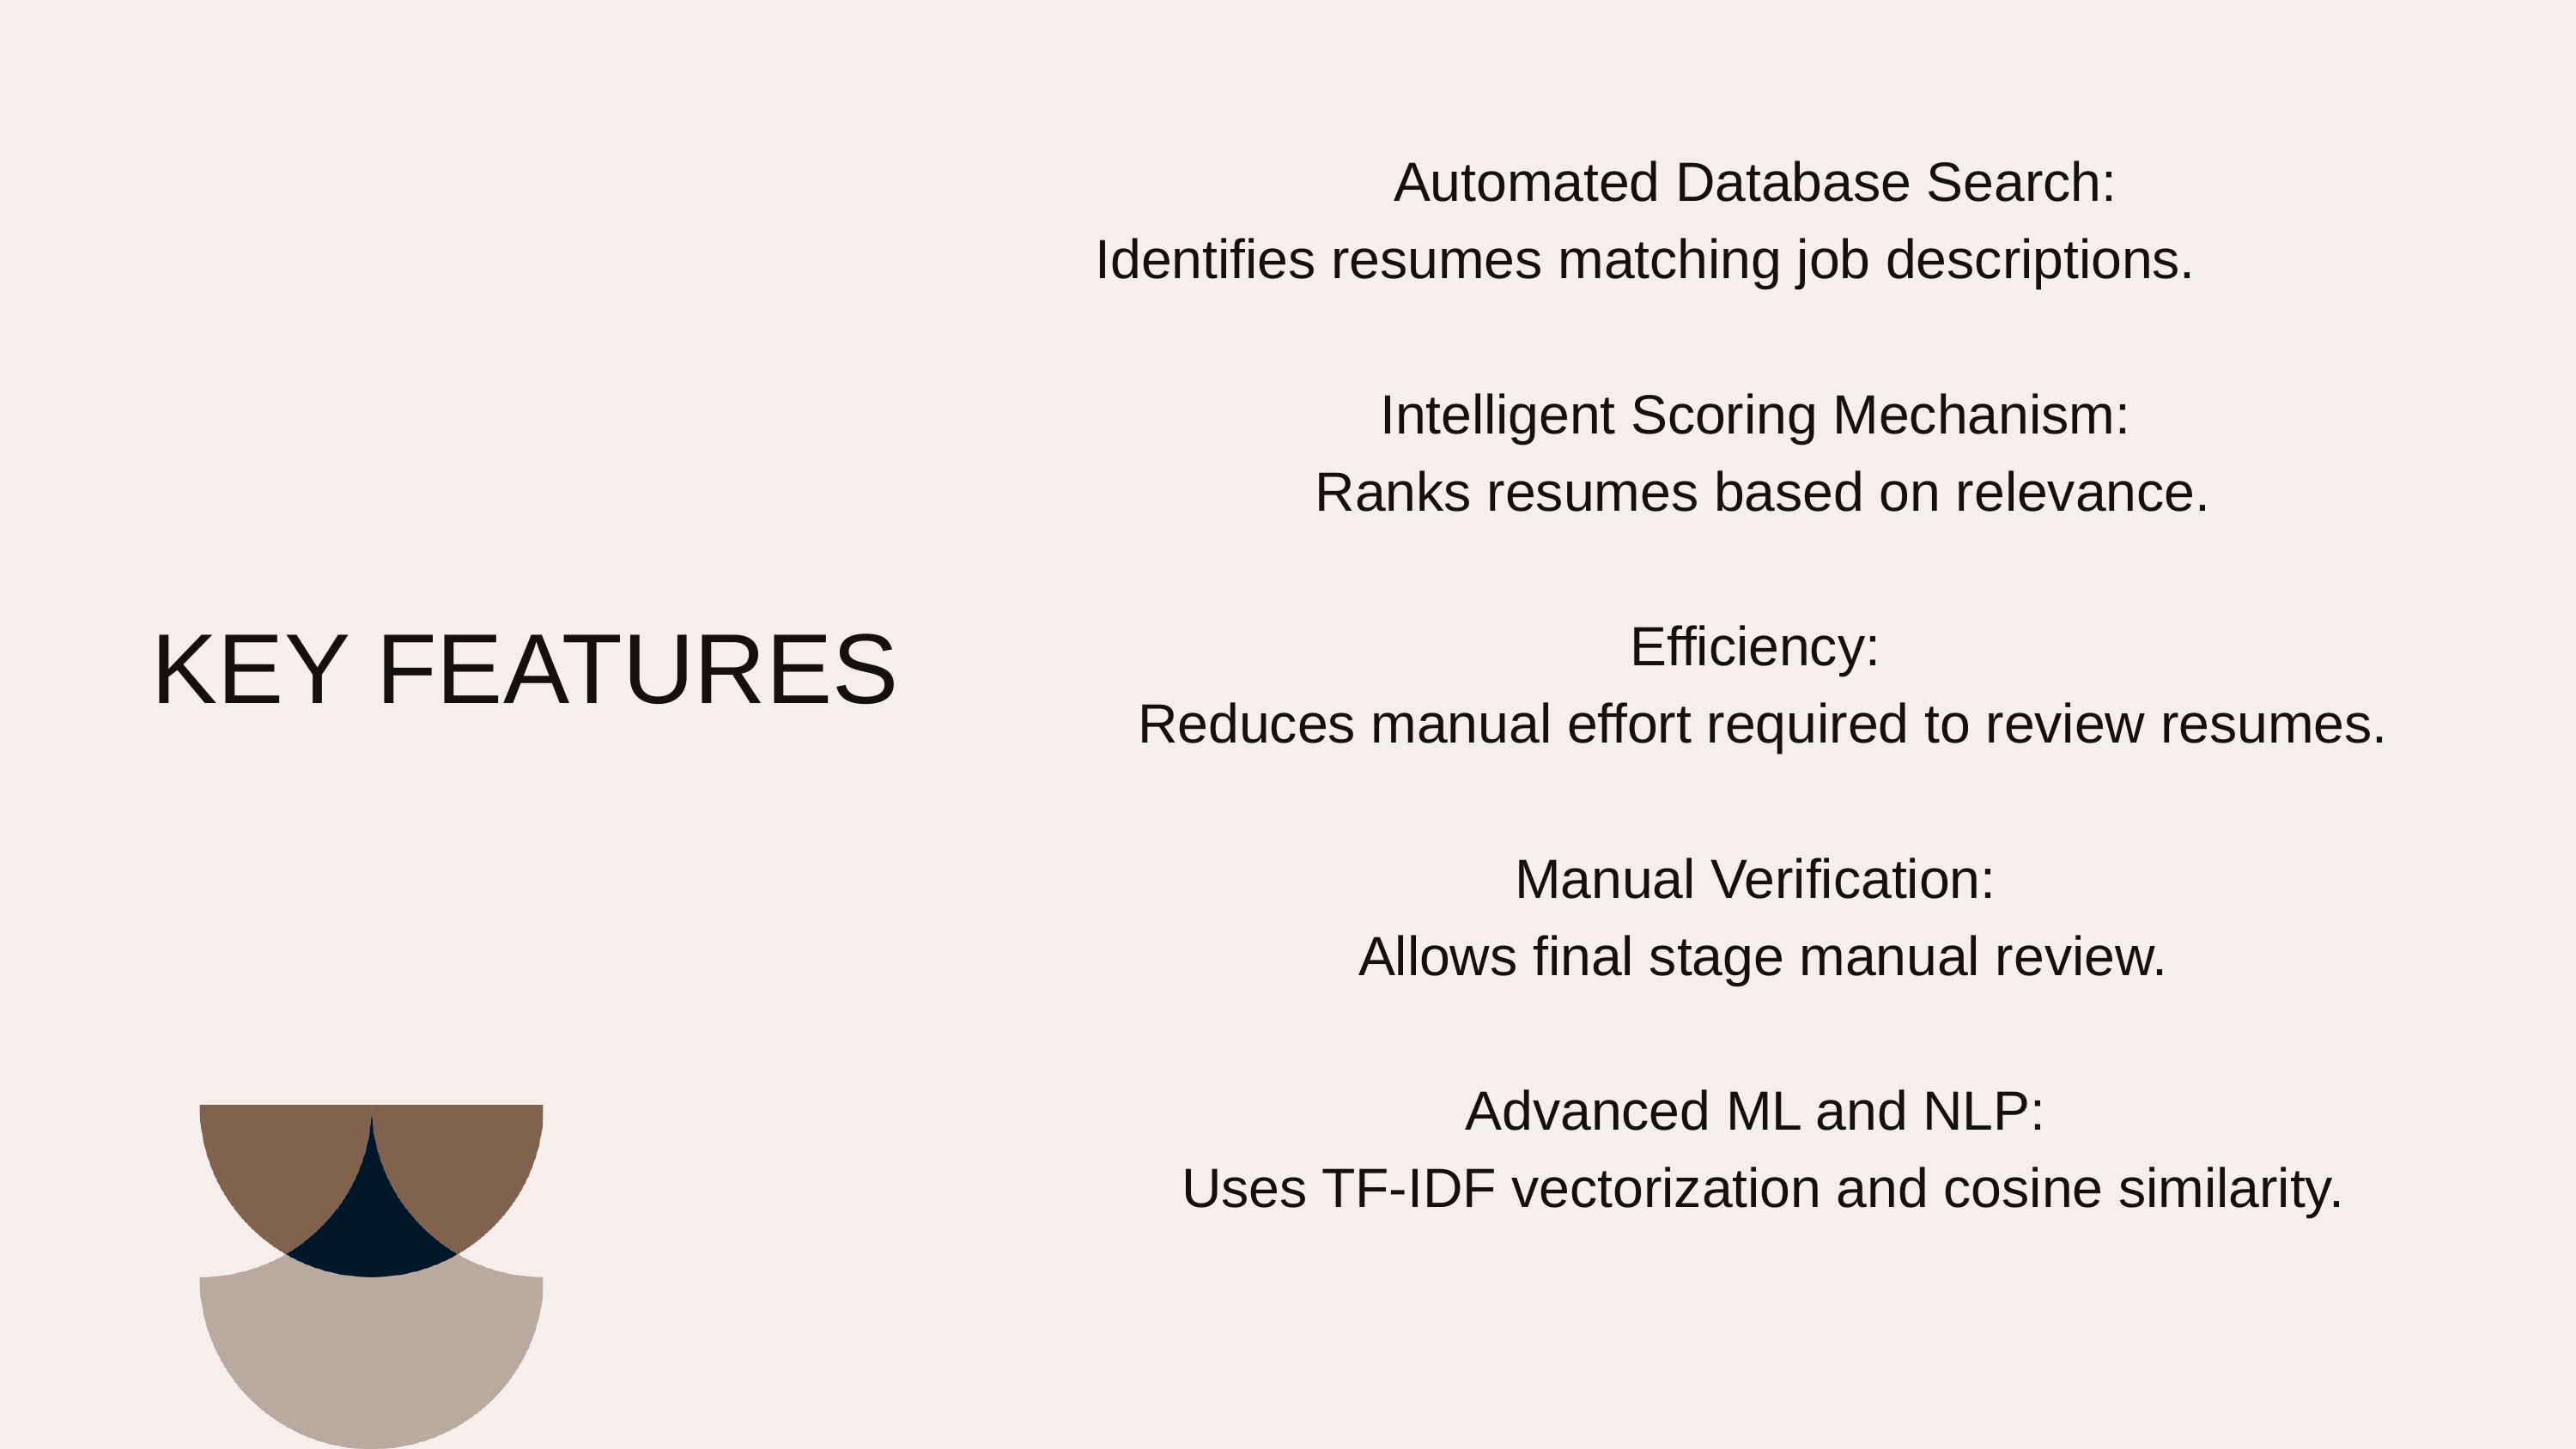

Automated Database Search:
Identifies resumes matching job descriptions.

Intelligent Scoring Mechanism:
Ranks resumes based on relevance.

Efficiency:
Reduces manual effort required to review resumes.

Manual Verification:
Allows final stage manual review.

Advanced ML and NLP:
Uses TF-IDF vectorization and cosine similarity.

KEY FEATURES